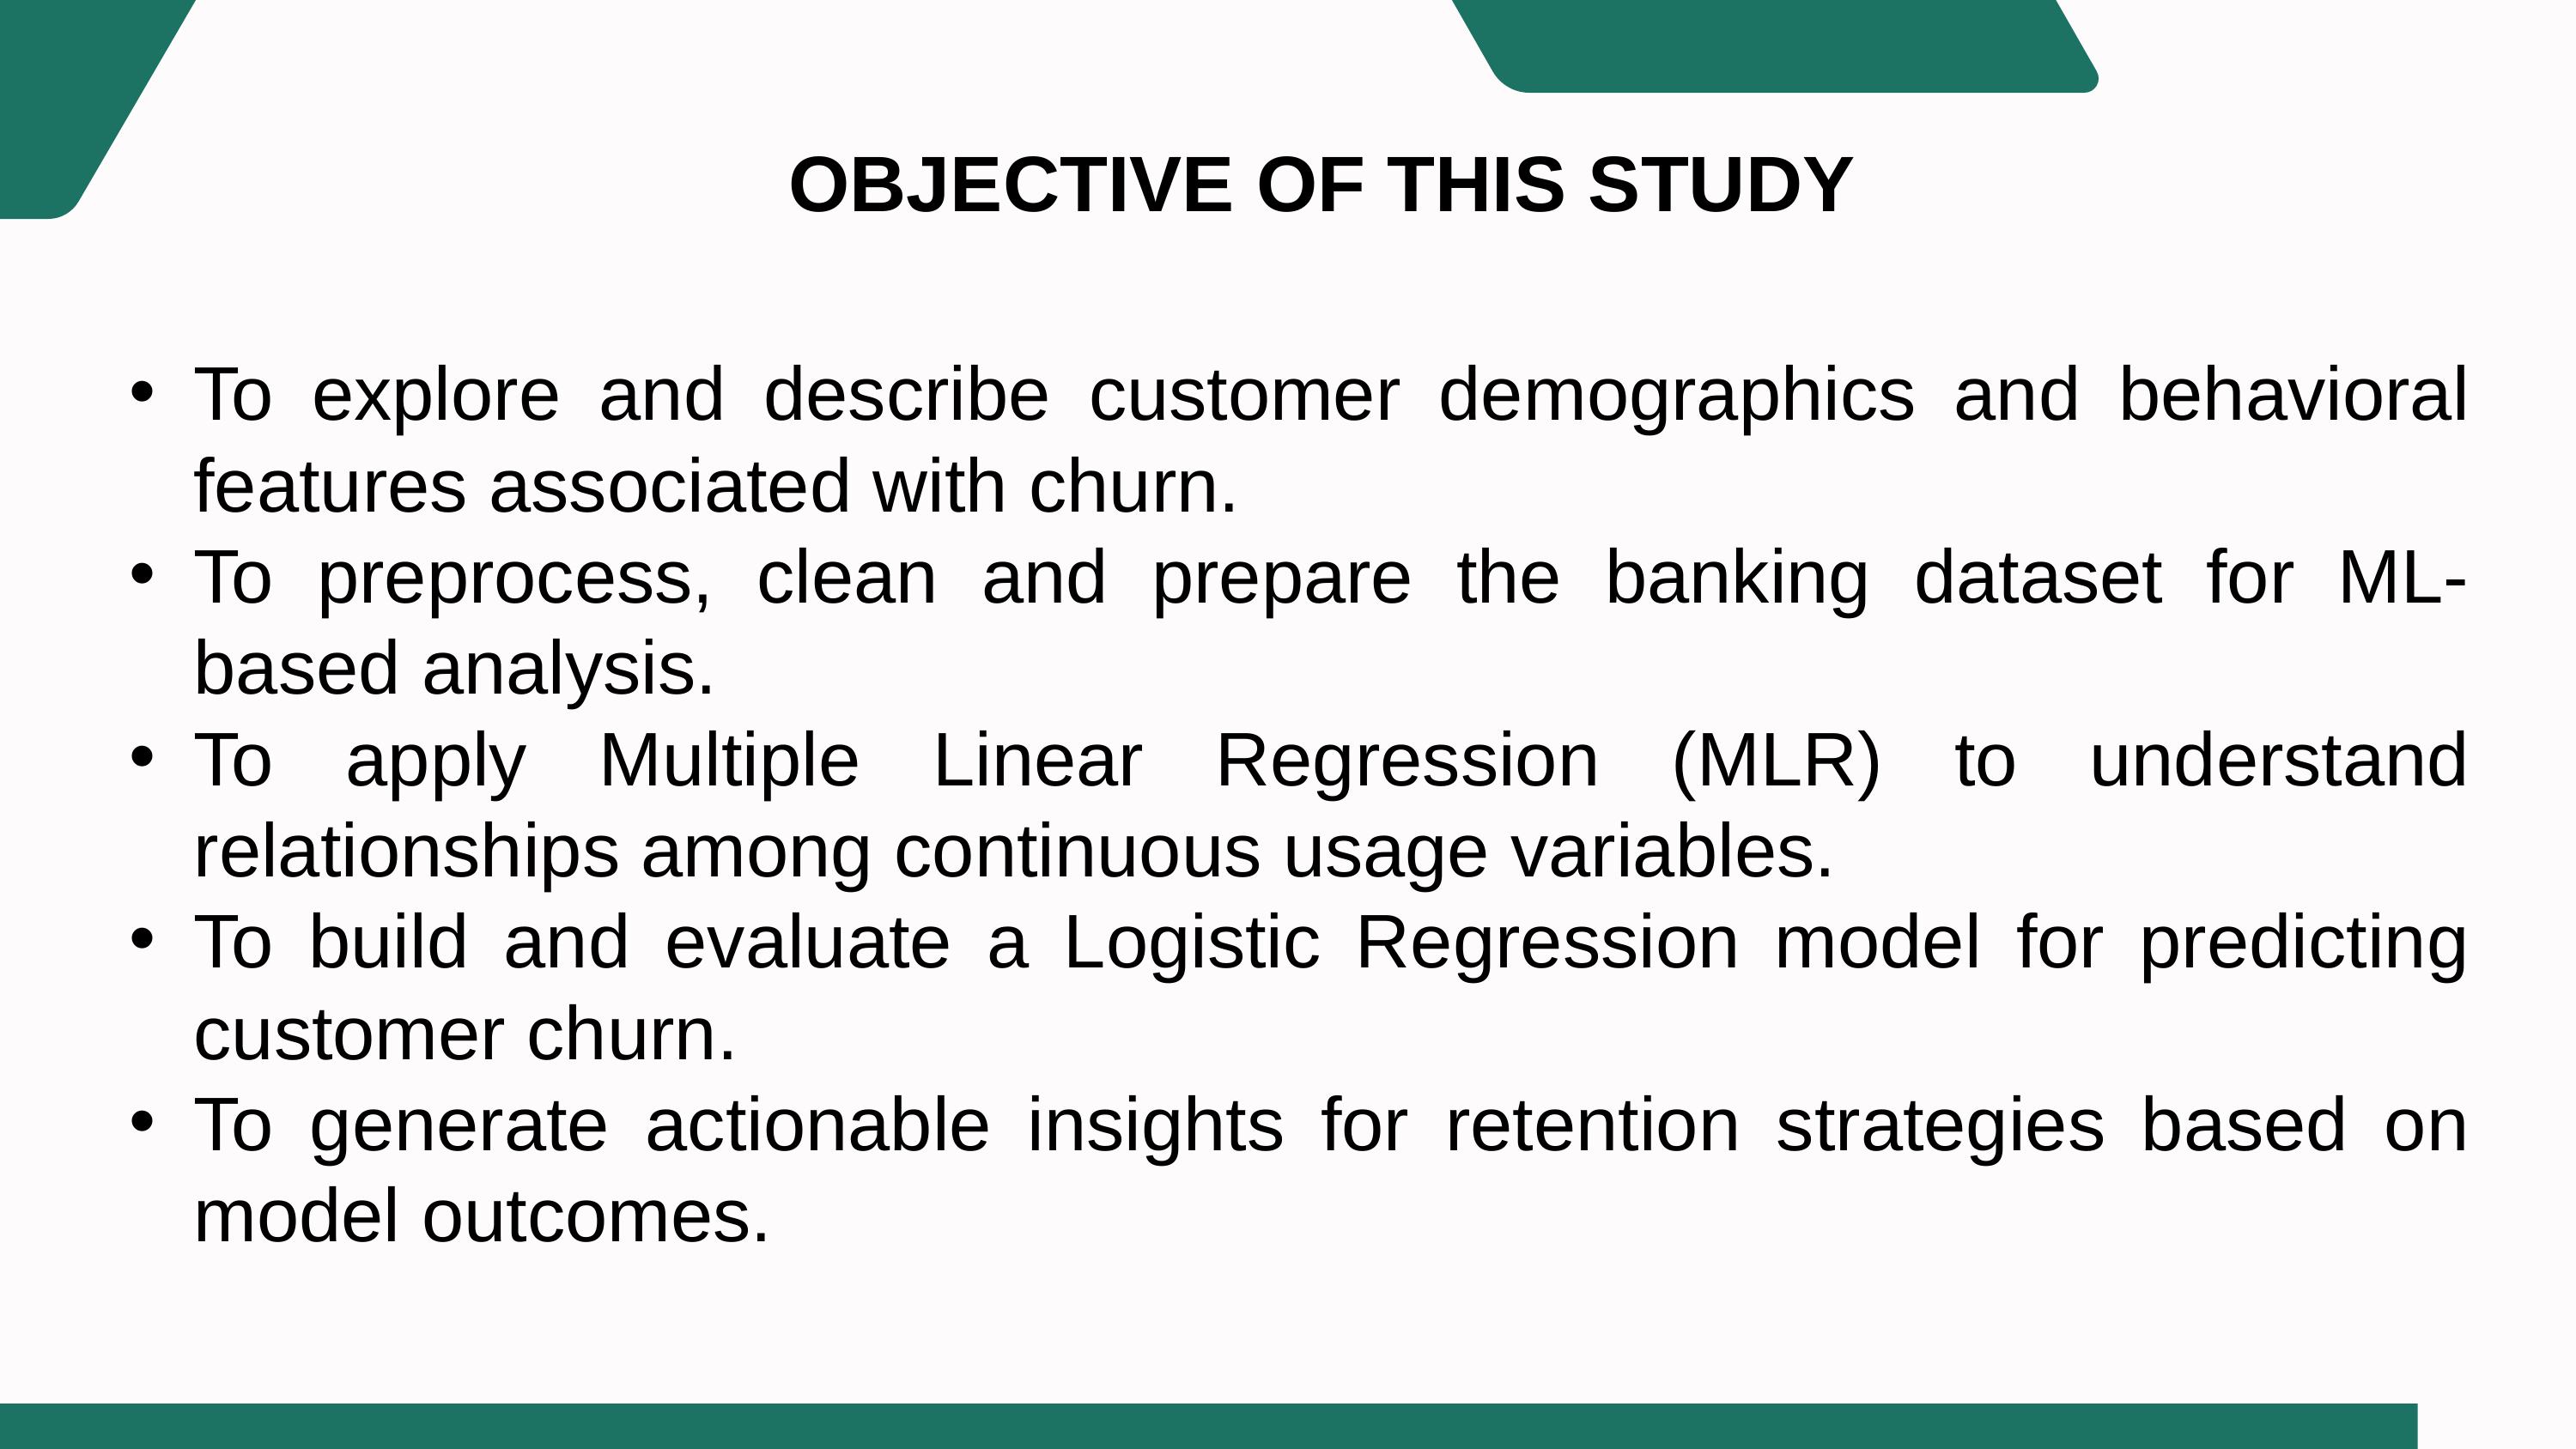

OBJECTIVE OF THIS STUDY
To explore and describe customer demographics and behavioral features associated with churn.
To preprocess, clean and prepare the banking dataset for ML-based analysis.
To apply Multiple Linear Regression (MLR) to understand relationships among continuous usage variables.
To build and evaluate a Logistic Regression model for predicting customer churn.
To generate actionable insights for retention strategies based on model outcomes.